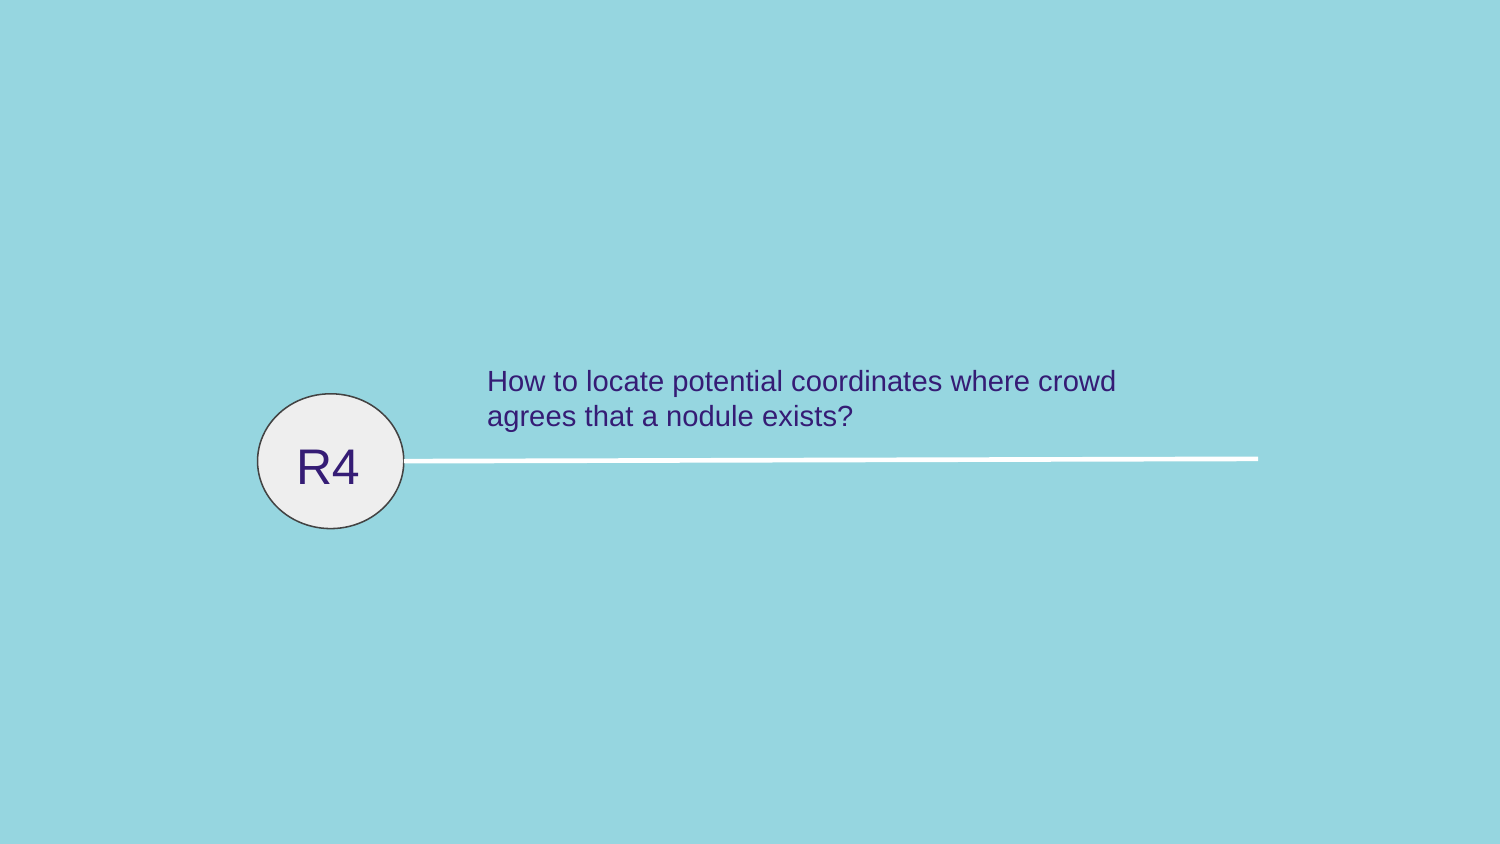

How to locate potential coordinates where crowd agrees that a nodule exists?

R4